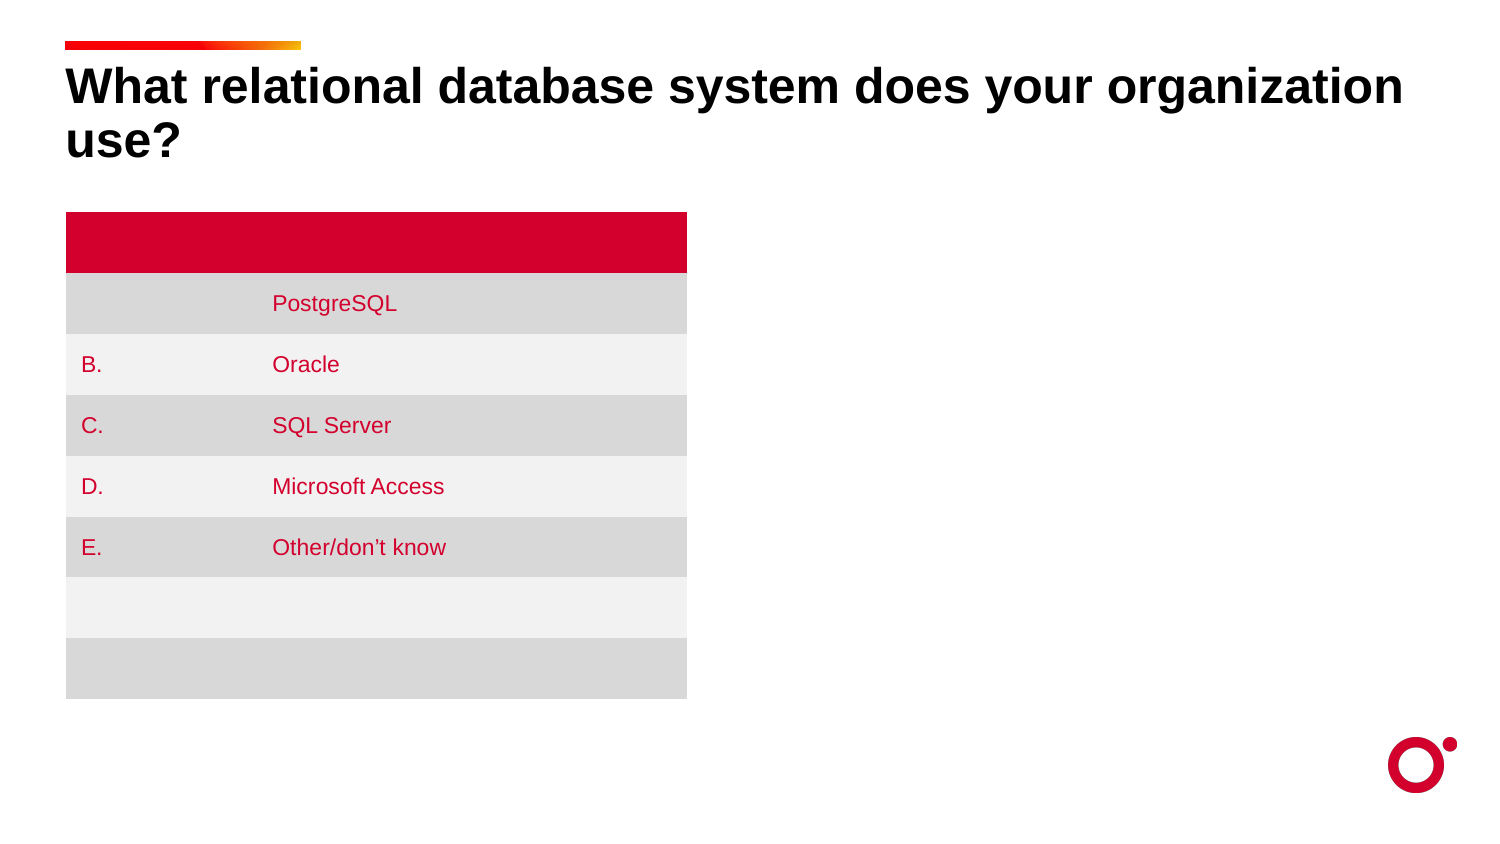

What relational database system does your organization use?

|  |  |
| --- | --- |
|  | PostgreSQL |
| B. | Oracle |
| C. | SQL Server |
| D. | Microsoft Access |
| E. | Other/don’t know |
|  |  |
|  |  |